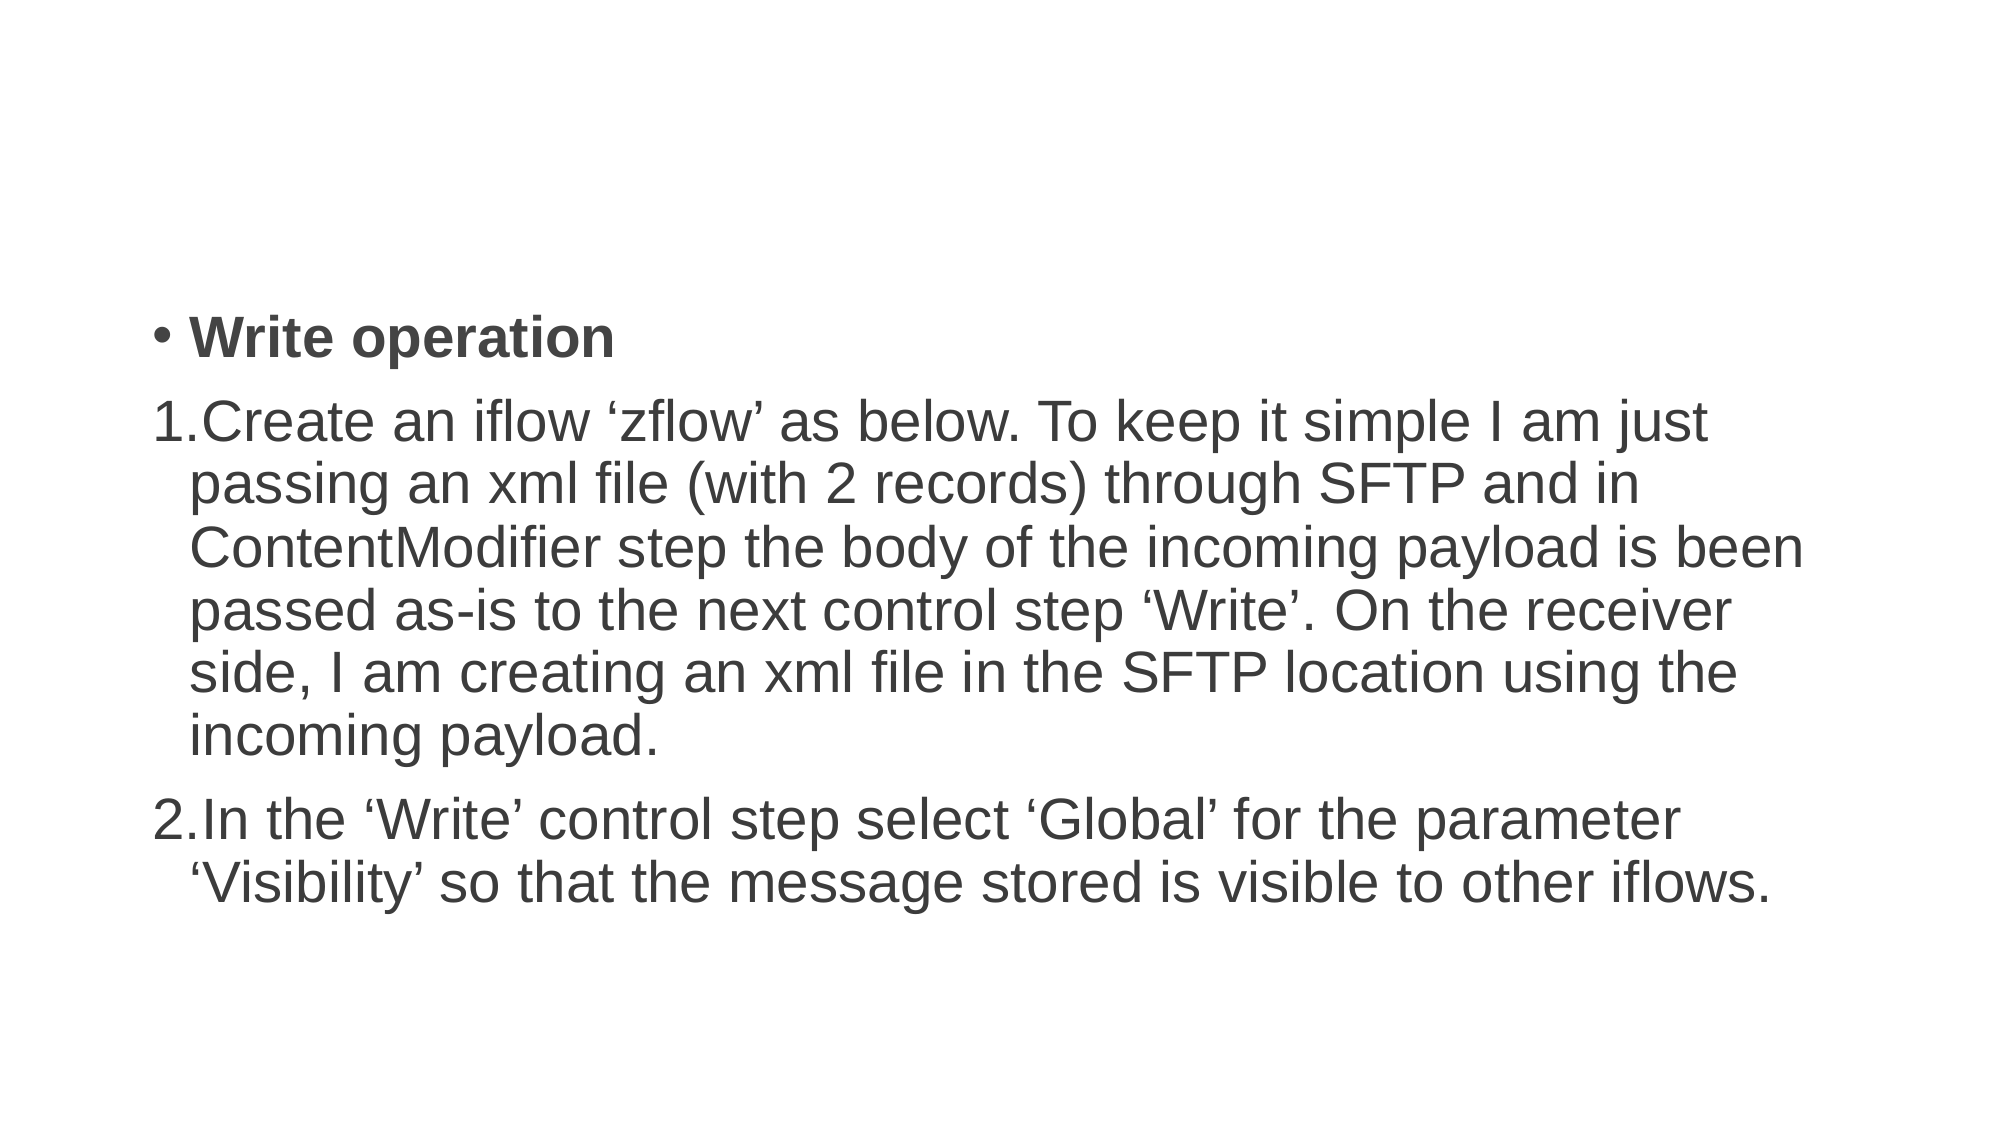

#
Write operation
Create an iflow ‘zflow’ as below. To keep it simple I am just passing an xml file (with 2 records) through SFTP and in ContentModifier step the body of the incoming payload is been passed as-is to the next control step ‘Write’. On the receiver side, I am creating an xml file in the SFTP location using the incoming payload.
In the ‘Write’ control step select ‘Global’ for the parameter ‘Visibility’ so that the message stored is visible to other iflows.